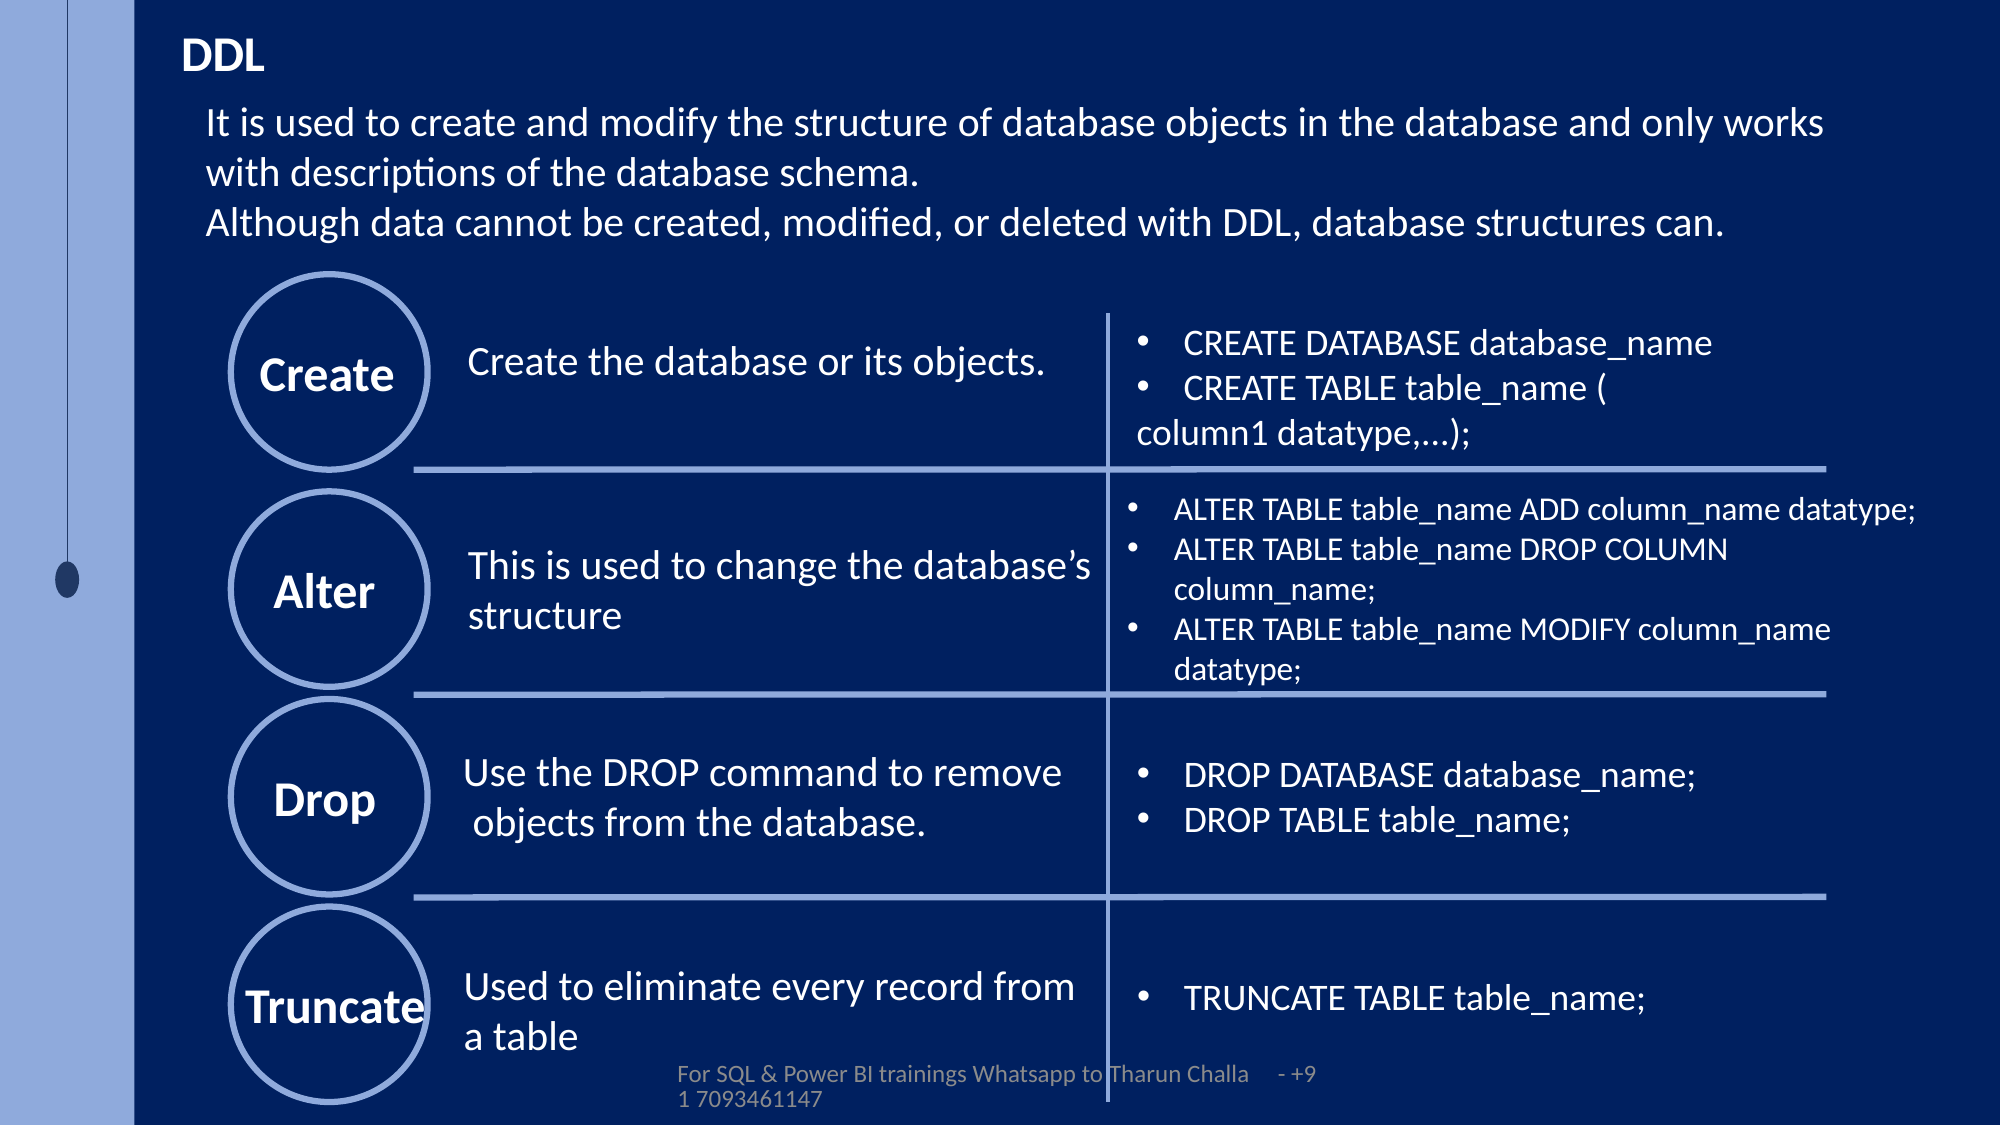

DDL
It is used to create and modify the structure of database objects in the database and only works with descriptions of the database schema.
Although data cannot be created, modified, or deleted with DDL, database structures can.

Create

Alter

Drop

Truncate
CREATE DATABASE database_name
CREATE TABLE table_name (
column1 datatype,...);
Create the database or its objects.
ALTER TABLE table_name ADD column_name datatype;
ALTER TABLE table_name DROP COLUMN column_name;
ALTER TABLE table_name MODIFY column_name datatype;

This is used to change the database’s
structure

Use the DROP command to remove
 objects from the database.
DROP DATABASE database_name;
DROP TABLE table_name;
Used to eliminate every record from
a table
TRUNCATE TABLE table_name;
For SQL & Power BI trainings Whatsapp to Tharun Challa     - +91 7093461147